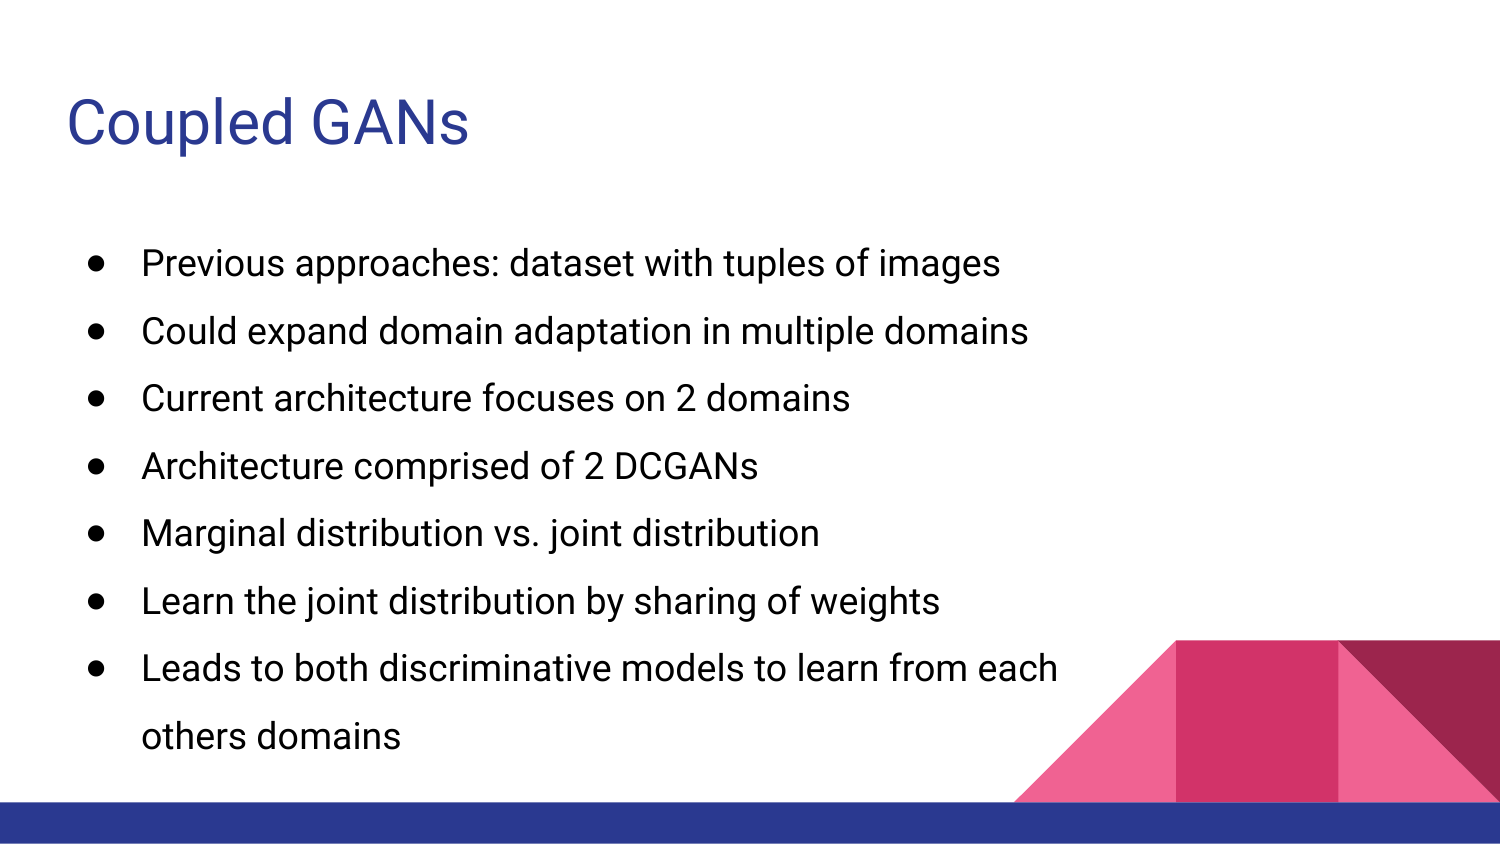

# Coupled GANs
Previous approaches: dataset with tuples of images
Could expand domain adaptation in multiple domains
Current architecture focuses on 2 domains
Architecture comprised of 2 DCGANs
Marginal distribution vs. joint distribution
Learn the joint distribution by sharing of weights
Leads to both discriminative models to learn from each others domains